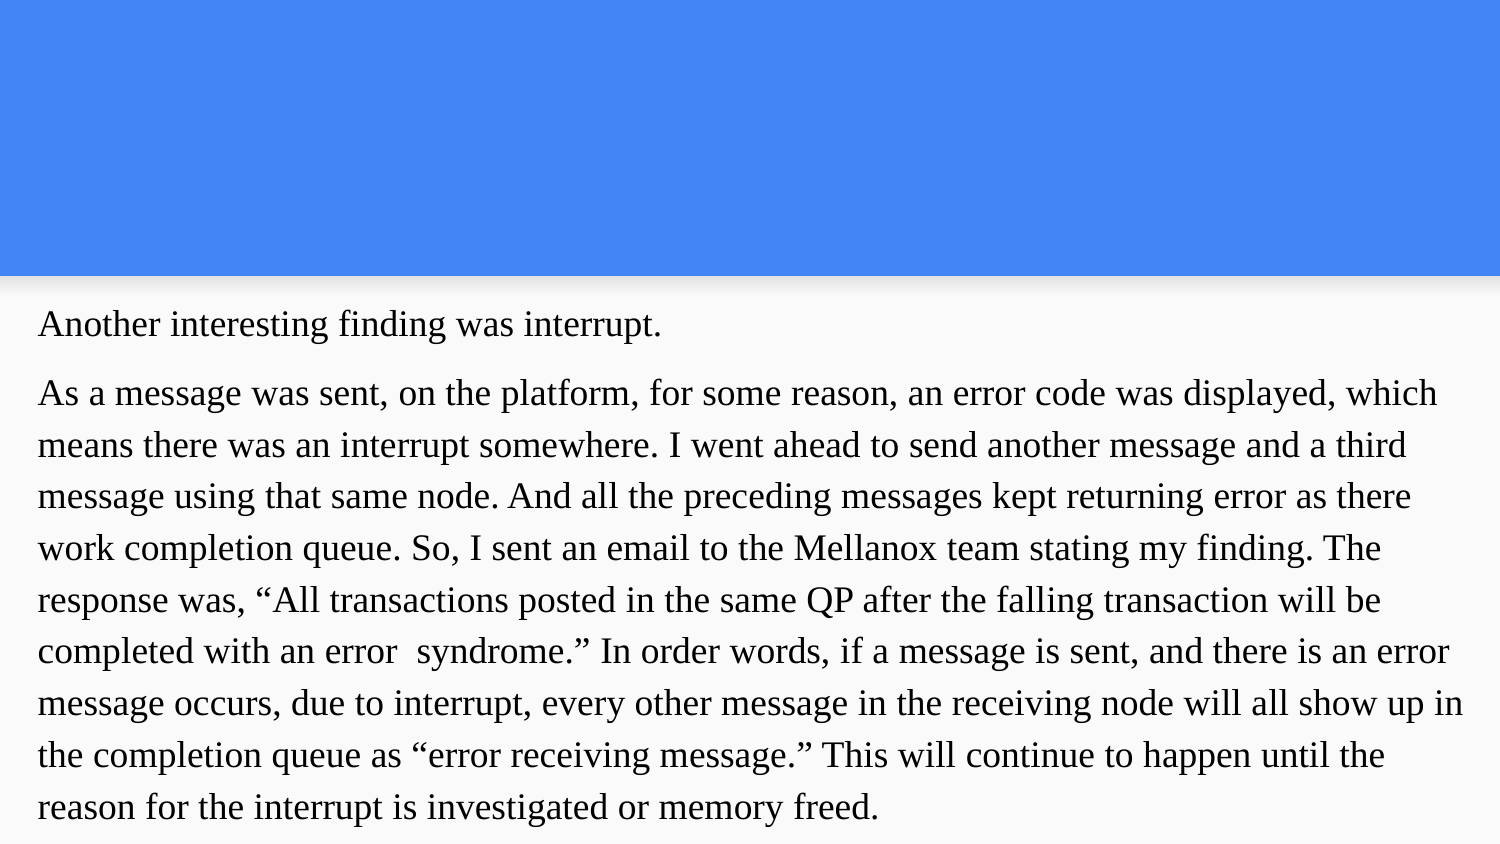

Another interesting finding was interrupt.
As a message was sent, on the platform, for some reason, an error code was displayed, which means there was an interrupt somewhere. I went ahead to send another message and a third message using that same node. And all the preceding messages kept returning error as there work completion queue. So, I sent an email to the Mellanox team stating my finding. The response was, “All transactions posted in the same QP after the falling transaction will be completed with an error  syndrome.” In order words, if a message is sent, and there is an error message occurs, due to interrupt, every other message in the receiving node will all show up in the completion queue as “error receiving message.” This will continue to happen until the reason for the interrupt is investigated or memory freed.